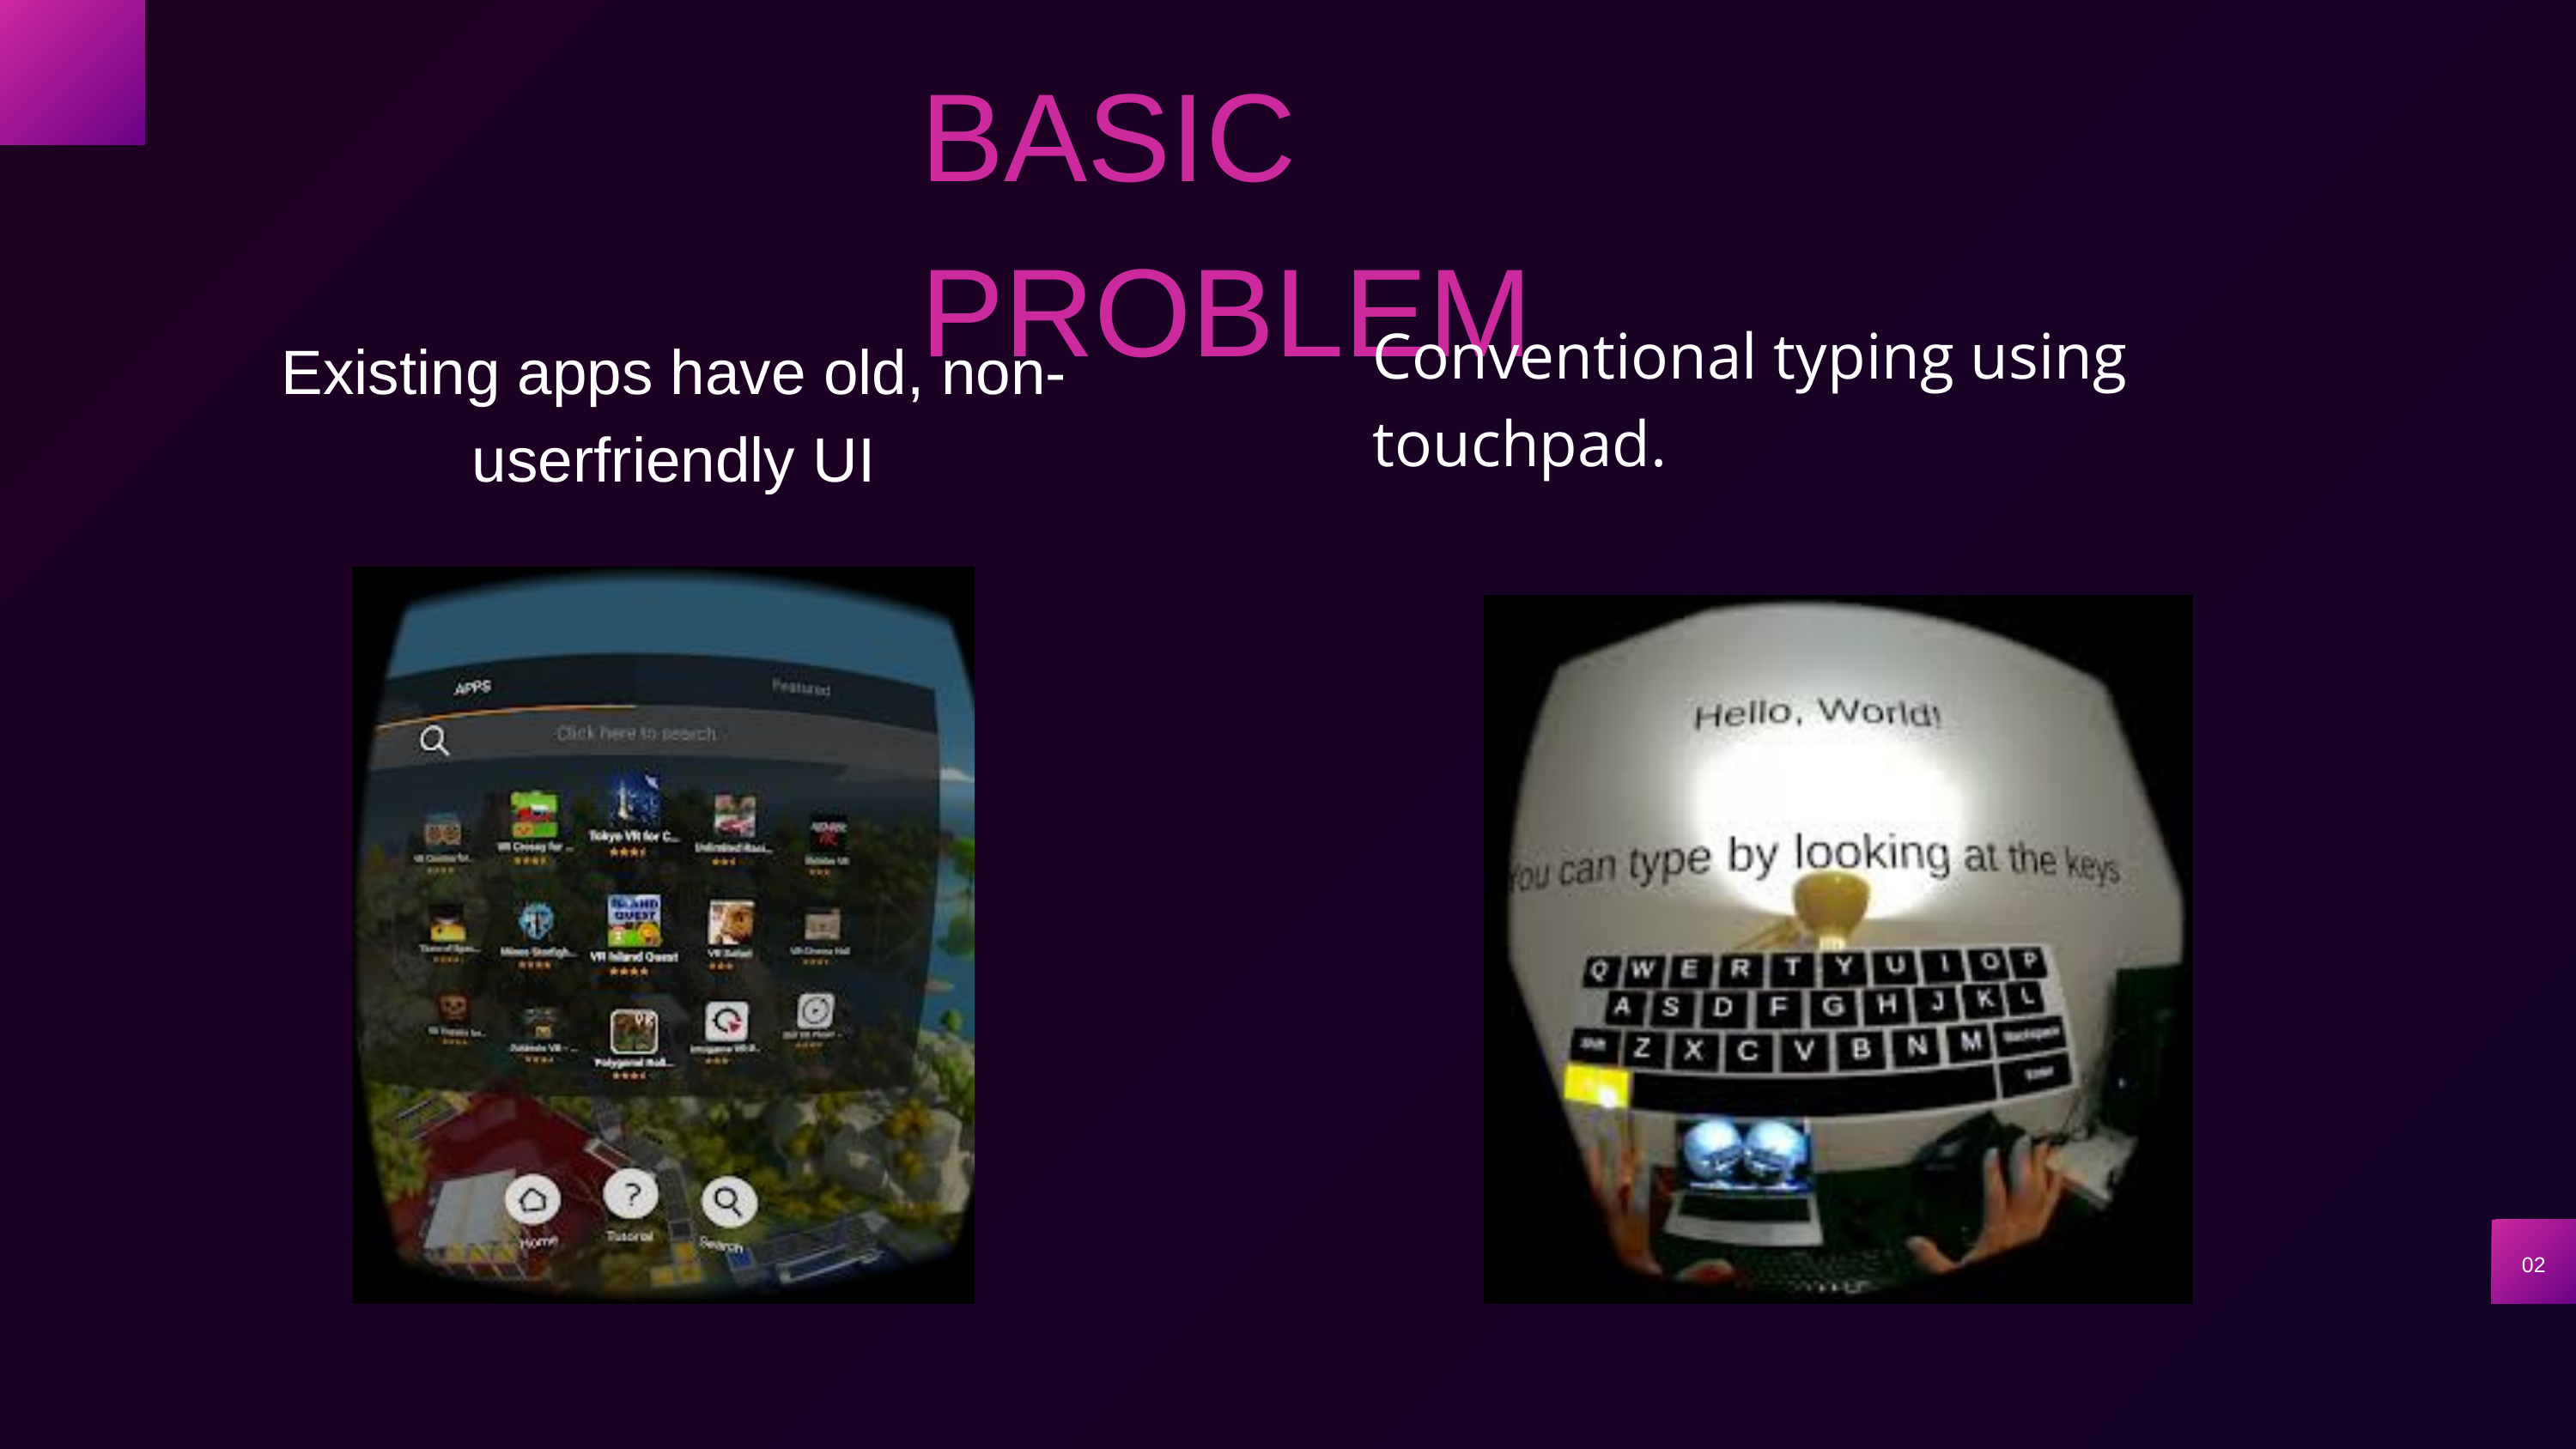

BASIC PROBLEM

Conventional typing using touchpad.

Existing apps have old, non-userfriendly UI

02